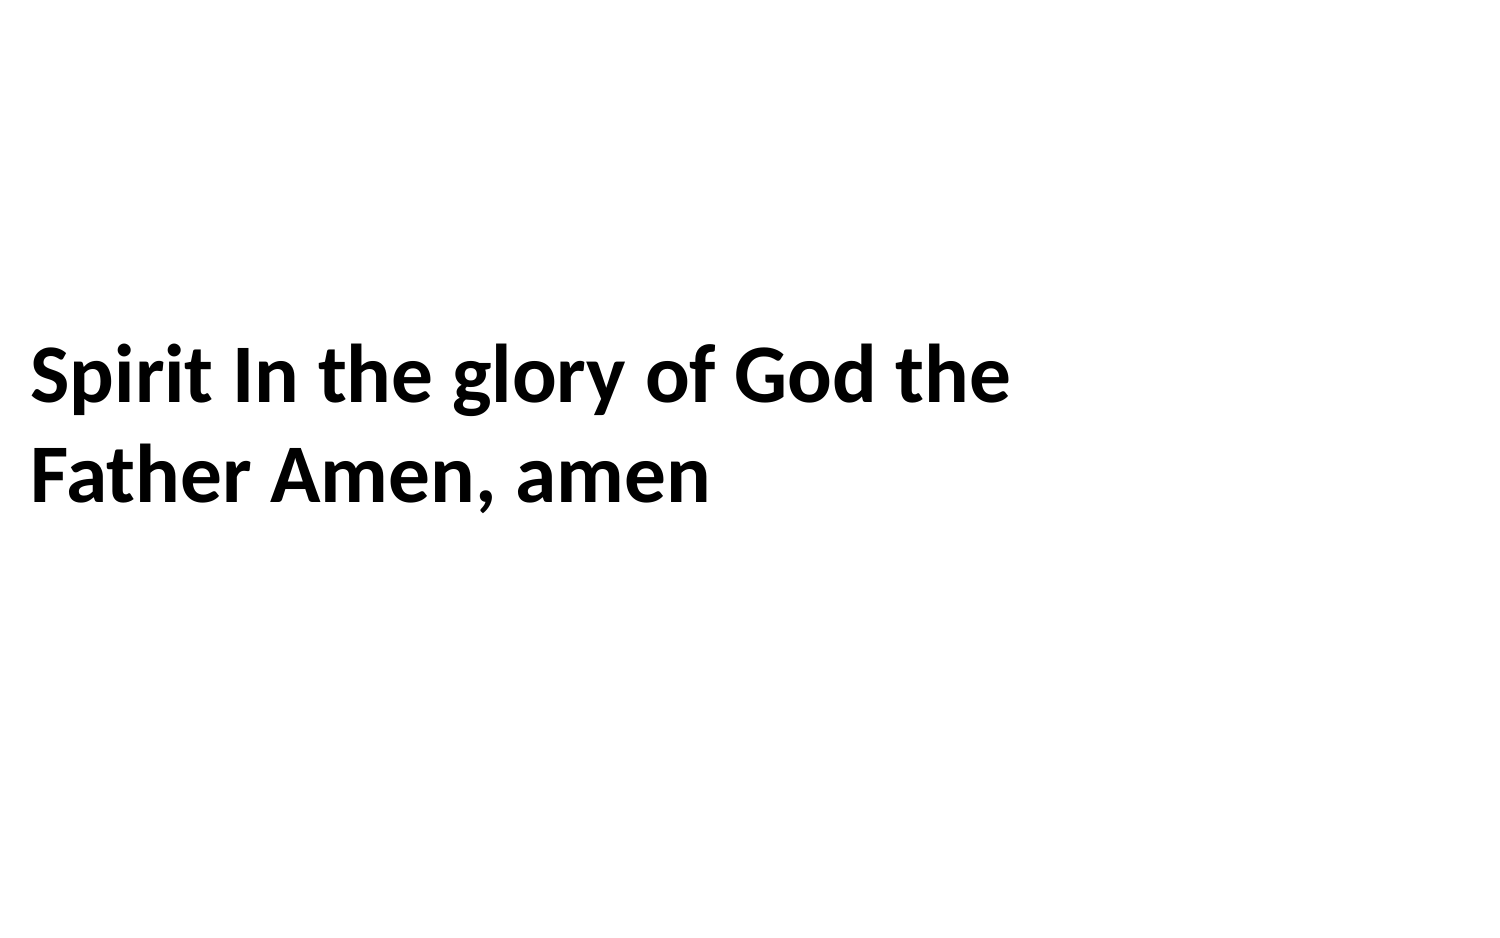

Spirit In the glory of God the
Father Amen, amen